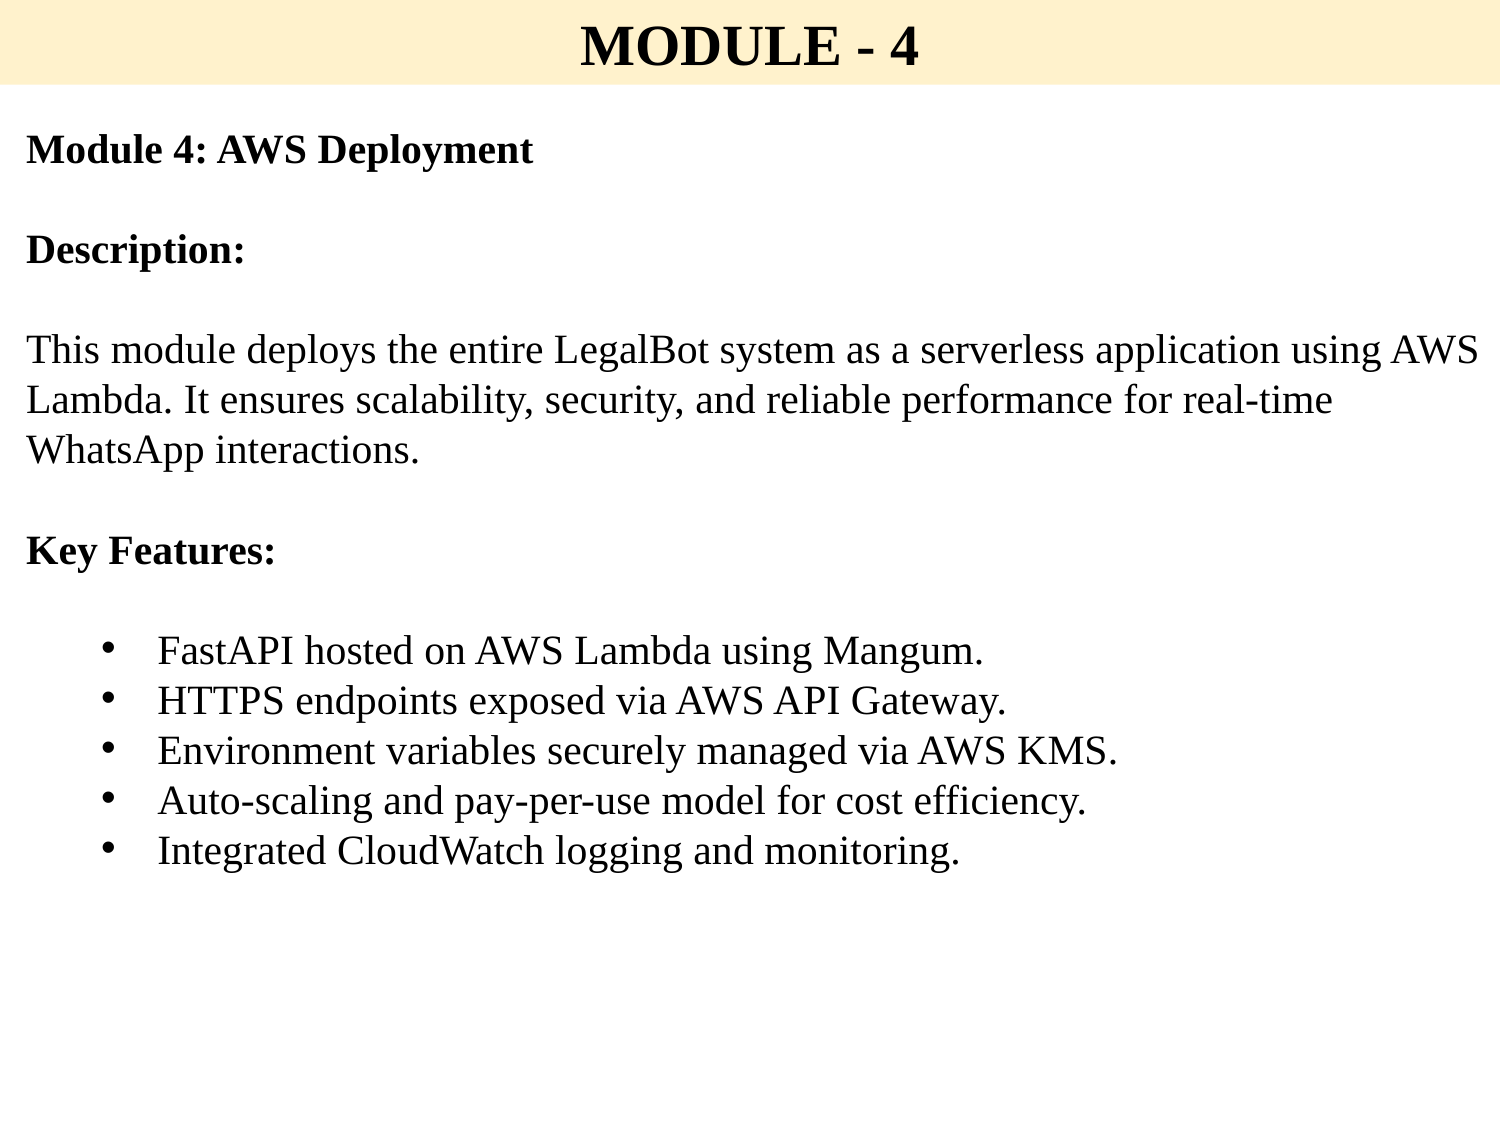

MODULE - 4
Module 4: AWS Deployment

Description:
This module deploys the entire LegalBot system as a serverless application using AWS Lambda. It ensures scalability, security, and reliable performance for real-time WhatsApp interactions.

Key Features:

FastAPI hosted on AWS Lambda using Mangum.
HTTPS endpoints exposed via AWS API Gateway.
Environment variables securely managed via AWS KMS.
Auto-scaling and pay-per-use model for cost efficiency.
Integrated CloudWatch logging and monitoring.